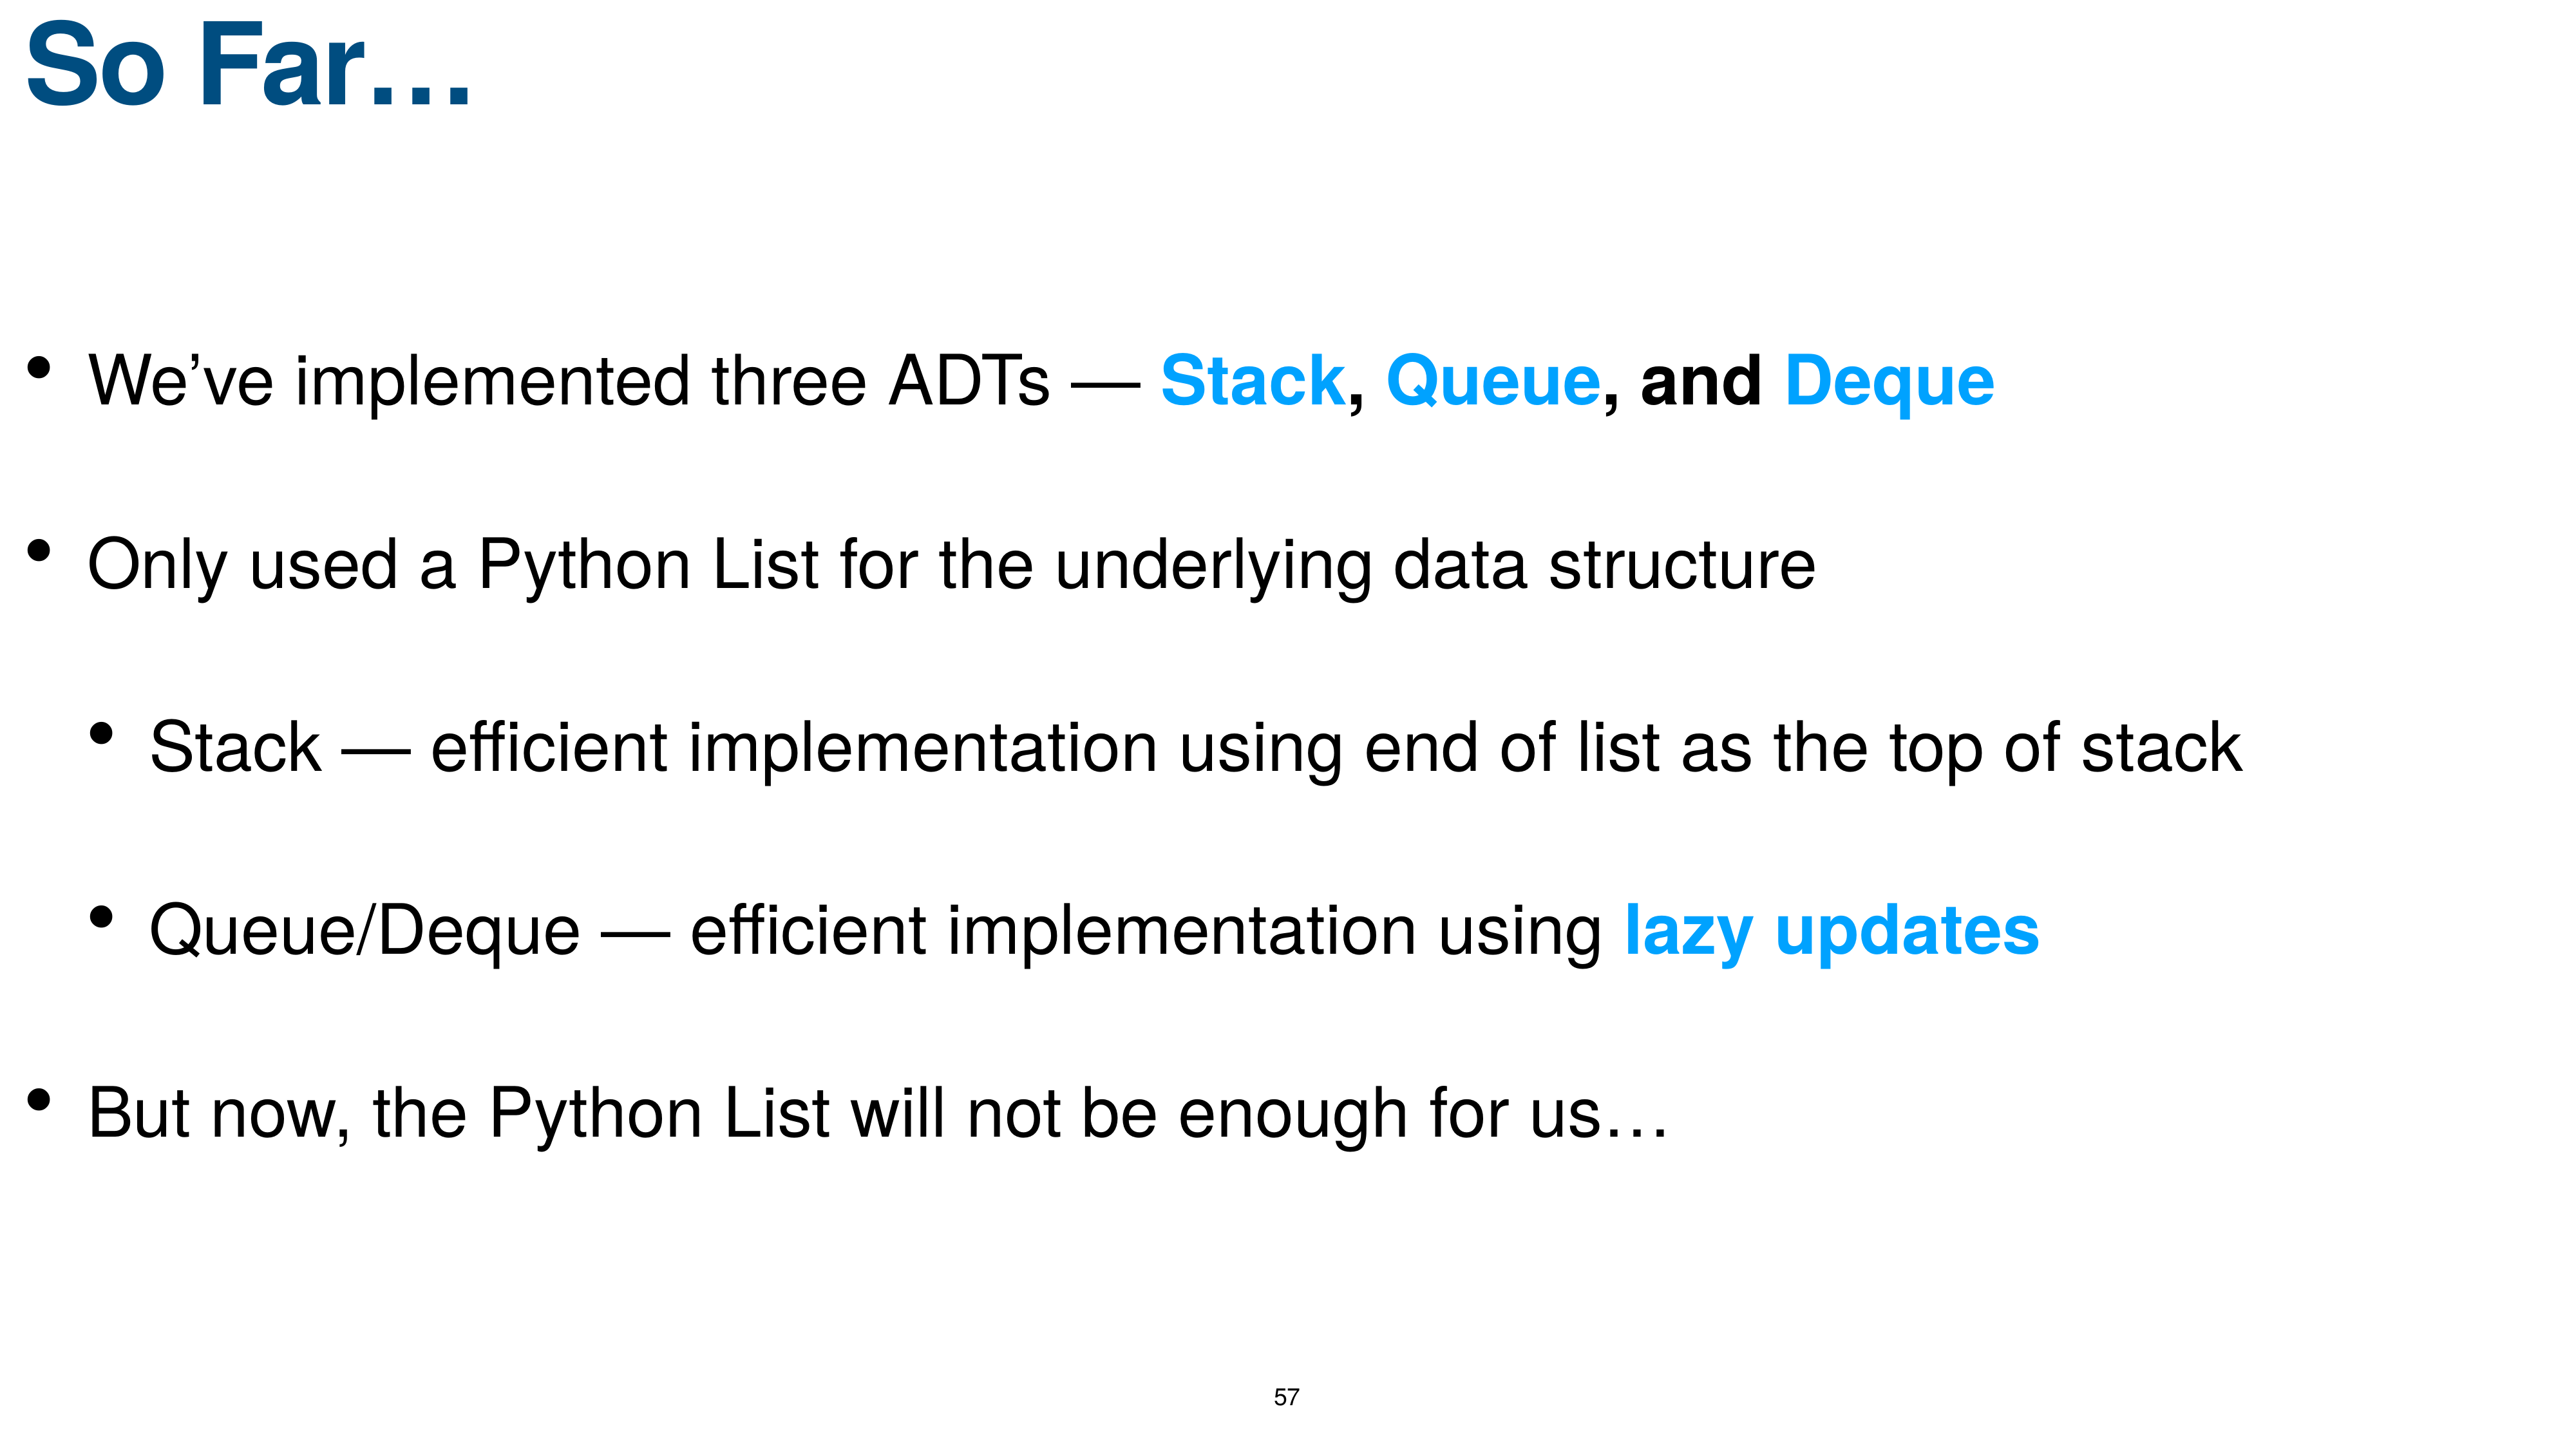

# So Far…
We’ve implemented three ADTs — Stack, Queue, and Deque
Only used a Python List for the underlying data structure
Stack — efficient implementation using end of list as the top of stack
Queue/Deque — efficient implementation using lazy updates
But now, the Python List will not be enough for us…
57